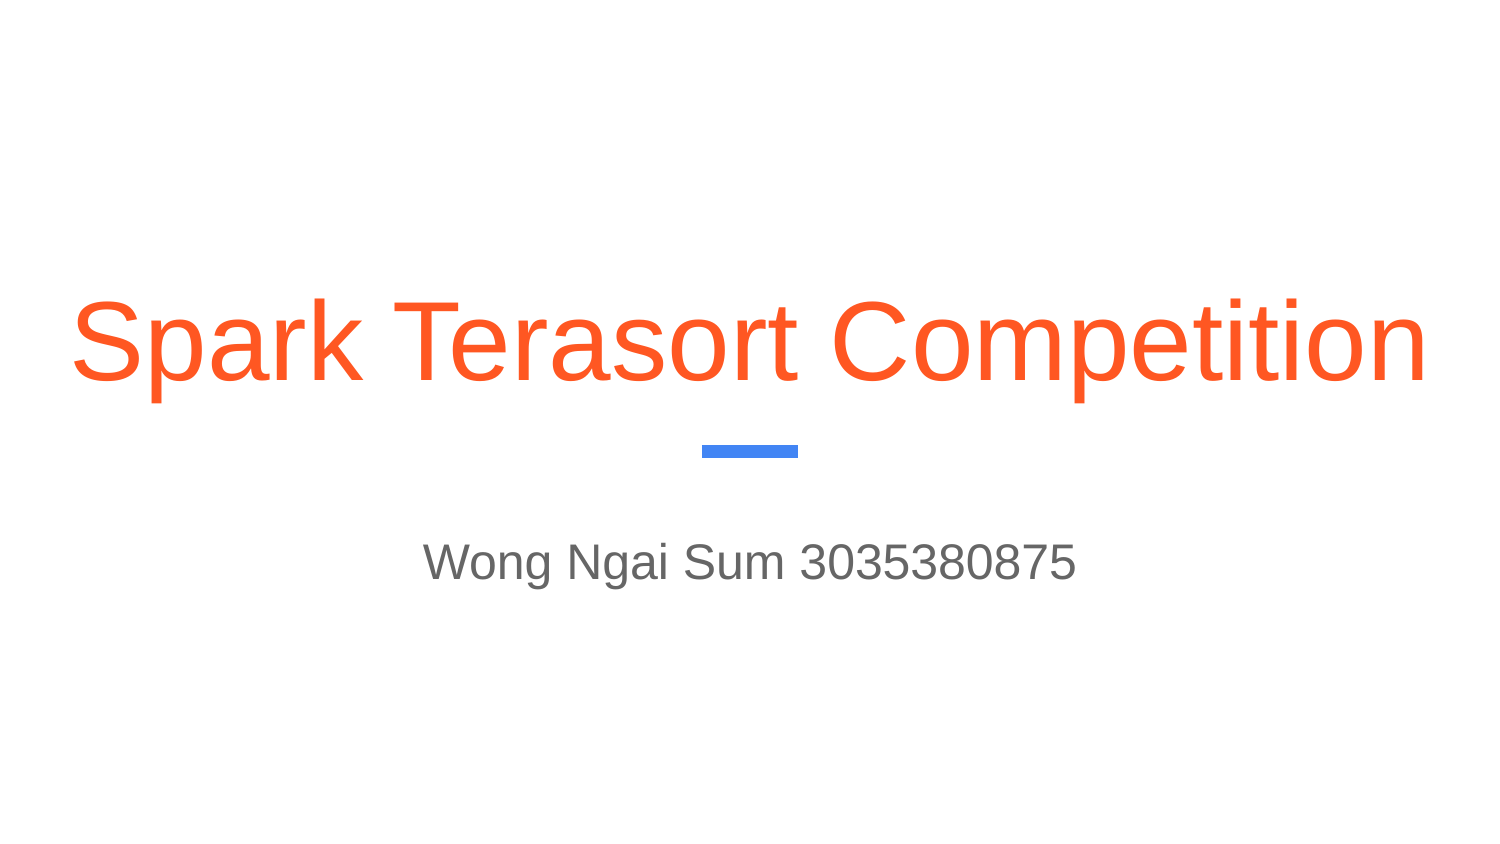

# Spark Terasort Competition
Wong Ngai Sum 3035380875